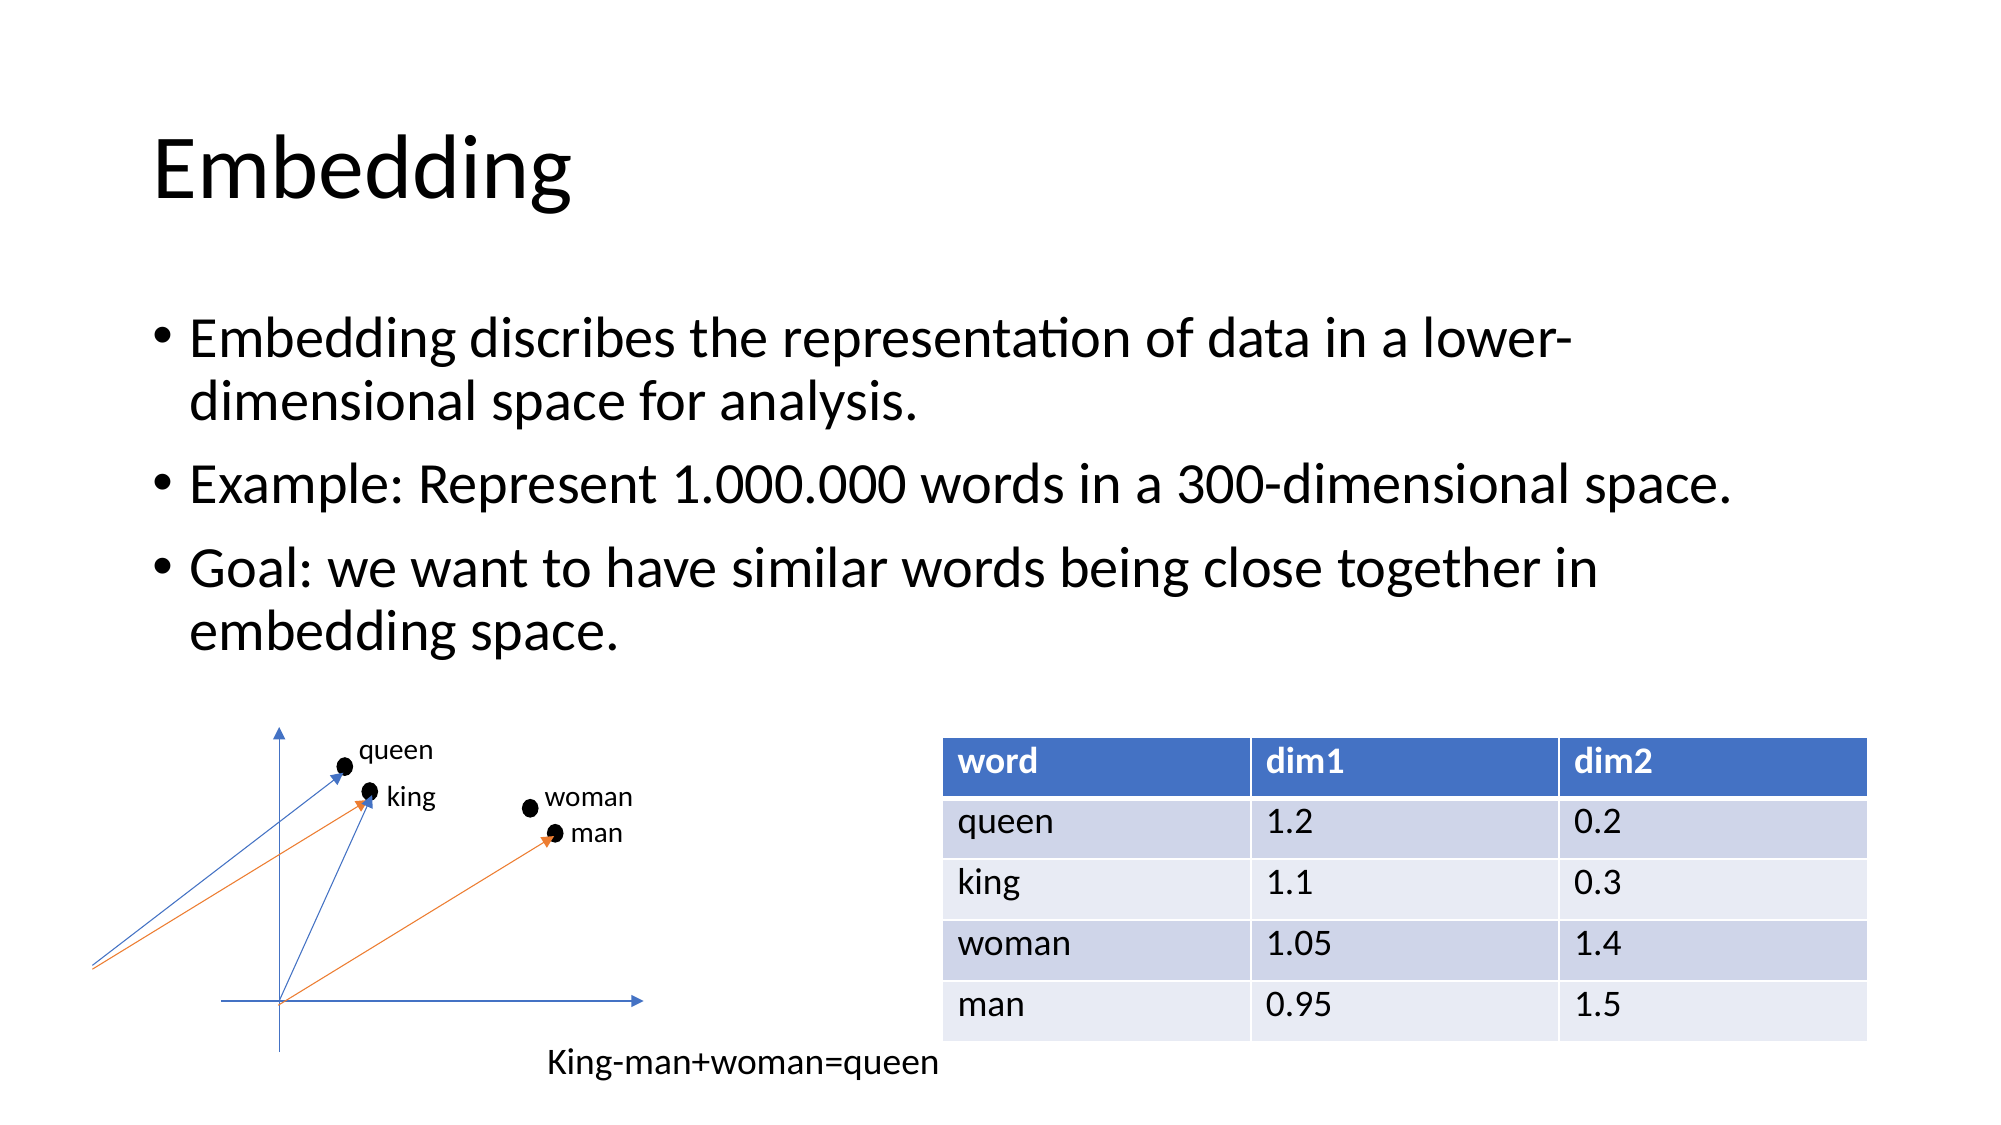

# Embedding
Embedding discribes the representation of data in a lower-dimensional space for analysis.
Example: Represent 1.000.000 words in a 300-dimensional space.
Goal: we want to have similar words being close together in embedding space.
queen
| word | dim1 | dim2 |
| --- | --- | --- |
| queen | 1.2 | 0.2 |
| king | 1.1 | 0.3 |
| woman | 1.05 | 1.4 |
| man | 0.95 | 1.5 |

king
woman

man

King-man+woman=queen